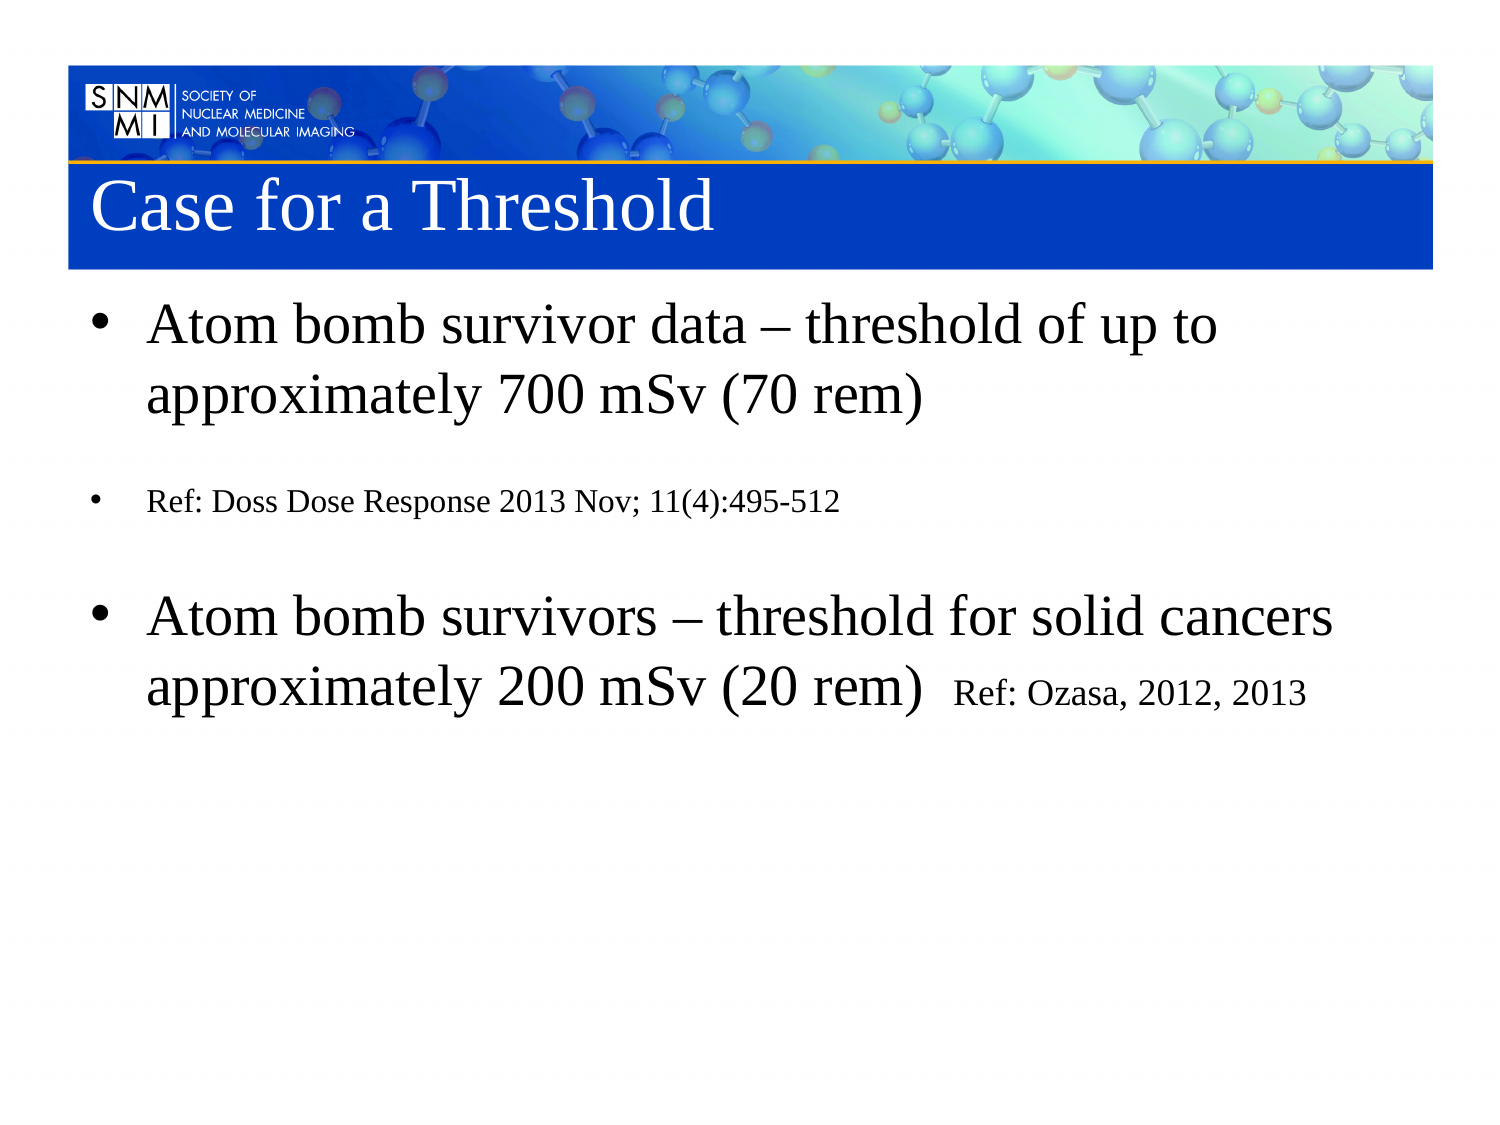

# Case for a Threshold
Atom bomb survivor data – threshold of up to approximately 700 mSv (70 rem)

Ref: Doss Dose Response 2013 Nov; 11(4):495-512

Atom bomb survivors – threshold for solid cancers  approximately 200 mSv (20 rem)  Ref: Ozasa, 2012, 2013